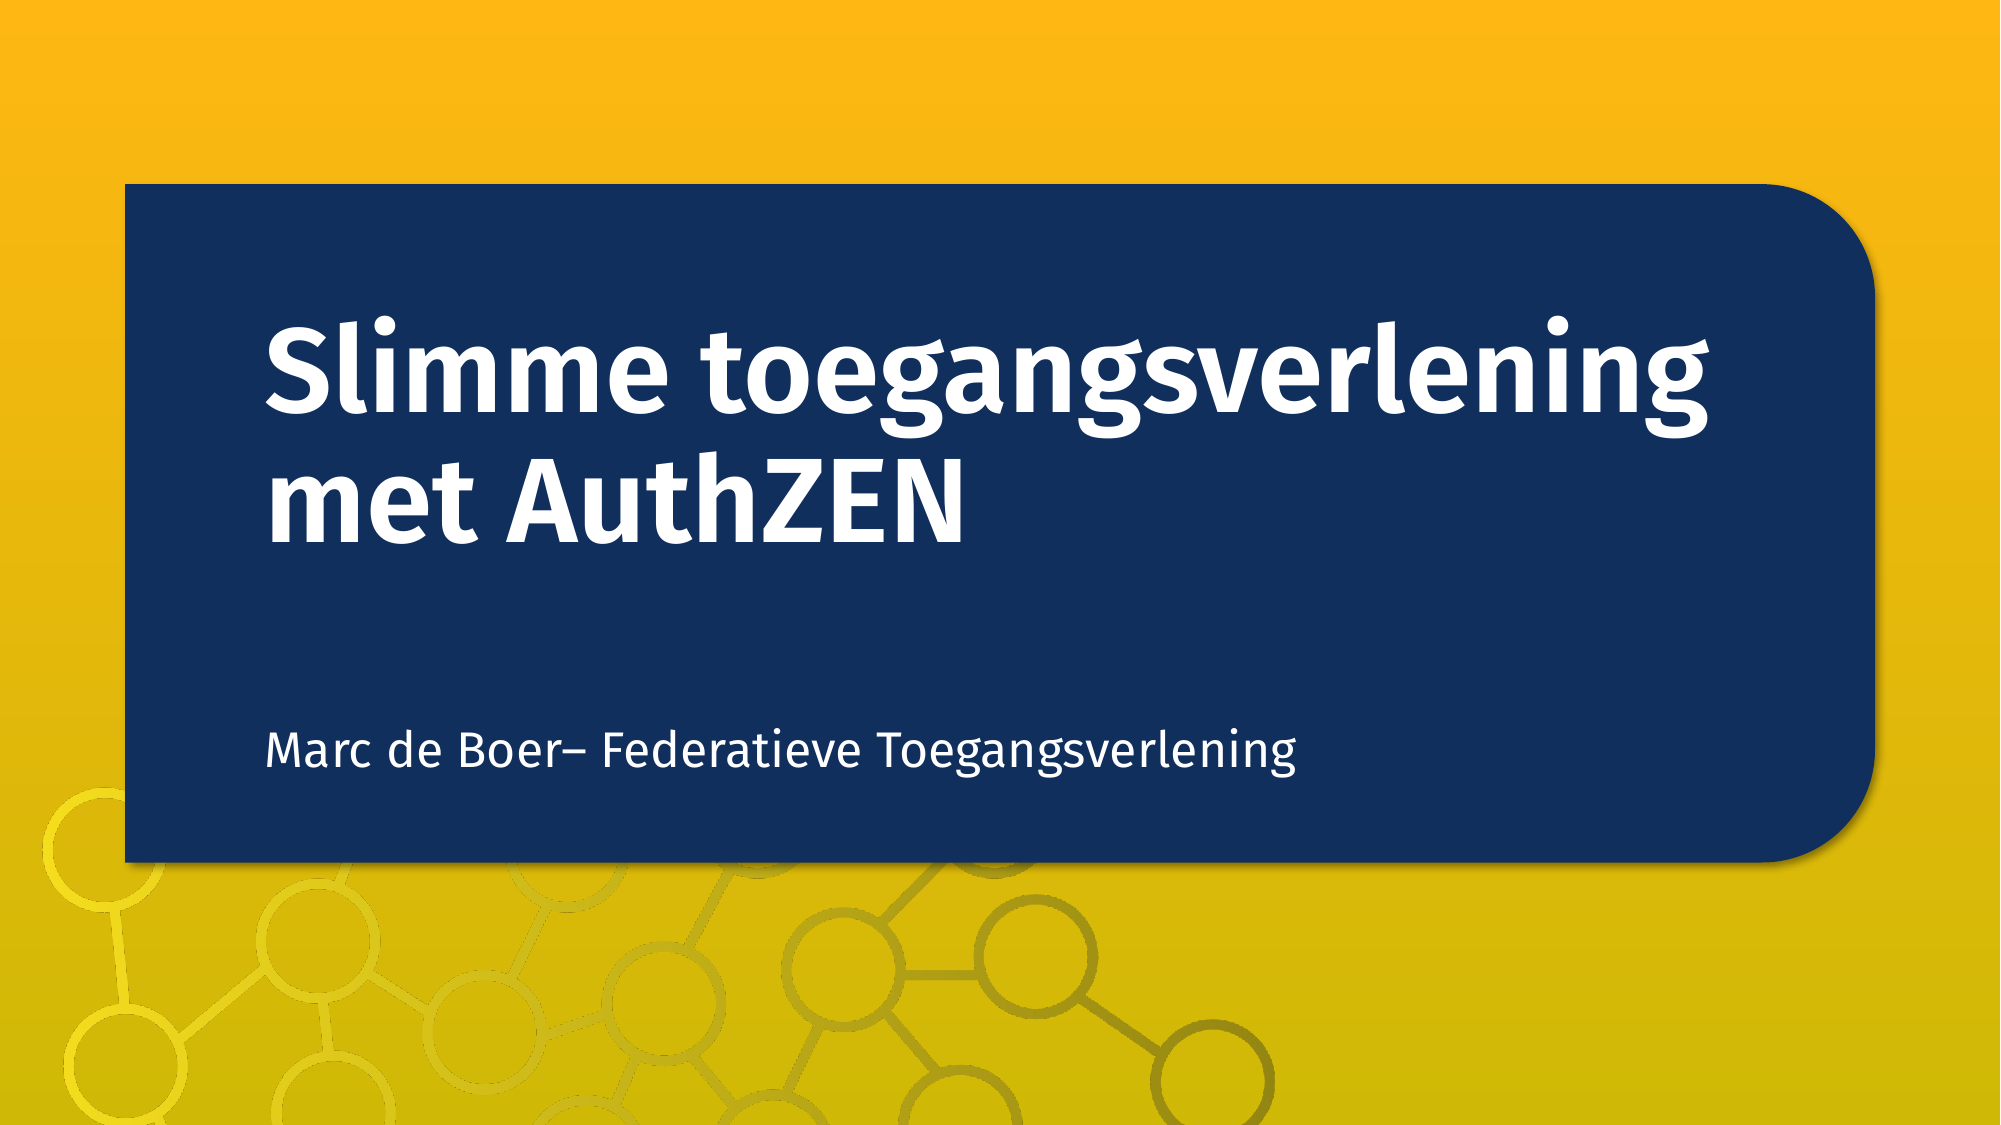

# Slimme toegangsverlening met AuthZEN
Marc de Boer– Federatieve Toegangsverlening